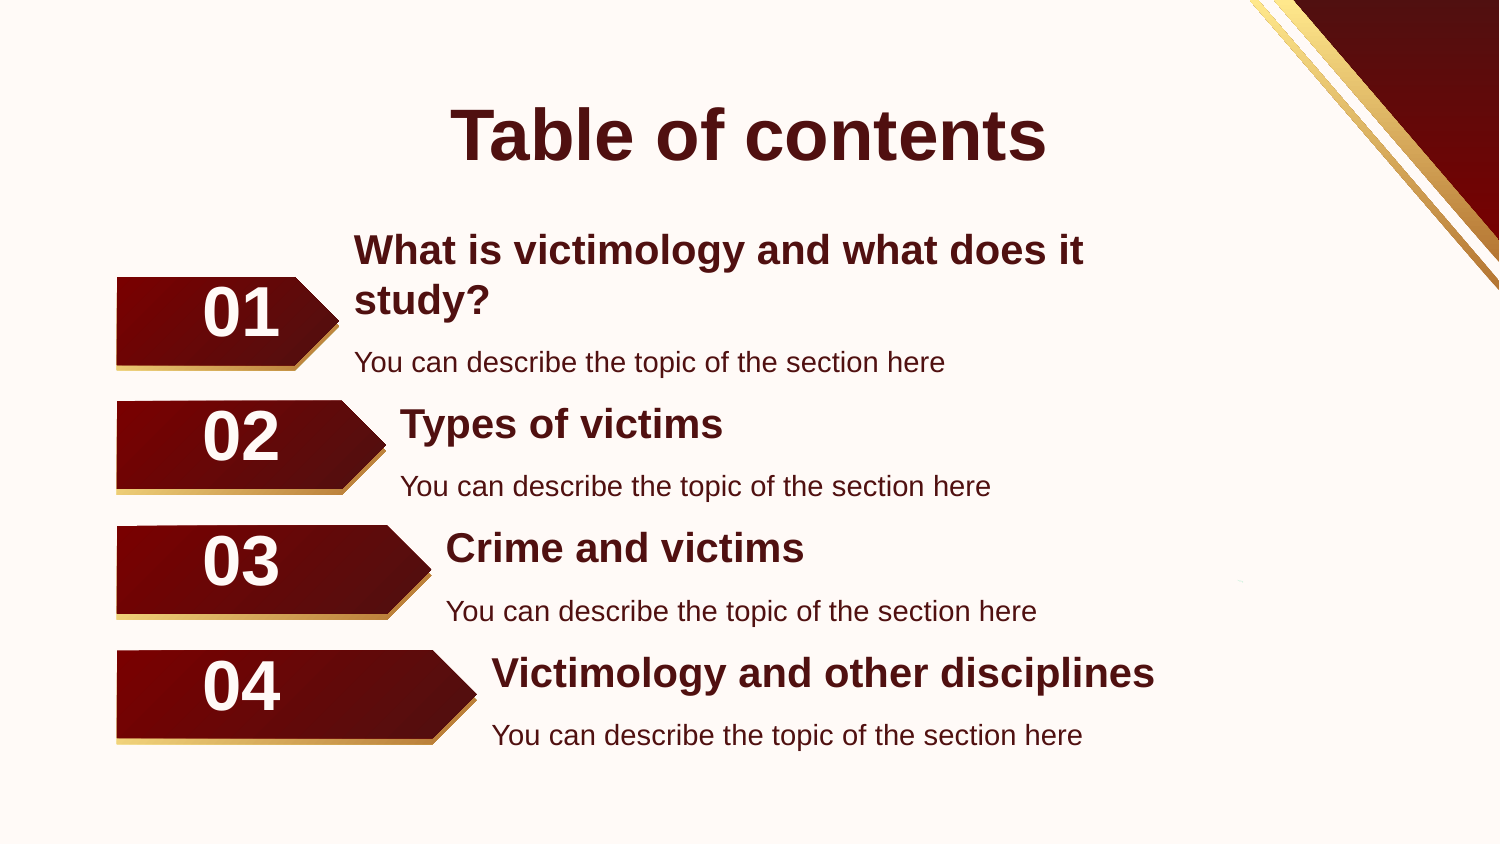

# Table of contents
01
What is victimology and what does it study?

You can describe the topic of the section here
02
Types of victims

You can describe the topic of the section here
03
Crime and victims

You can describe the topic of the section here
04
Victimology and other disciplines

You can describe the topic of the section here